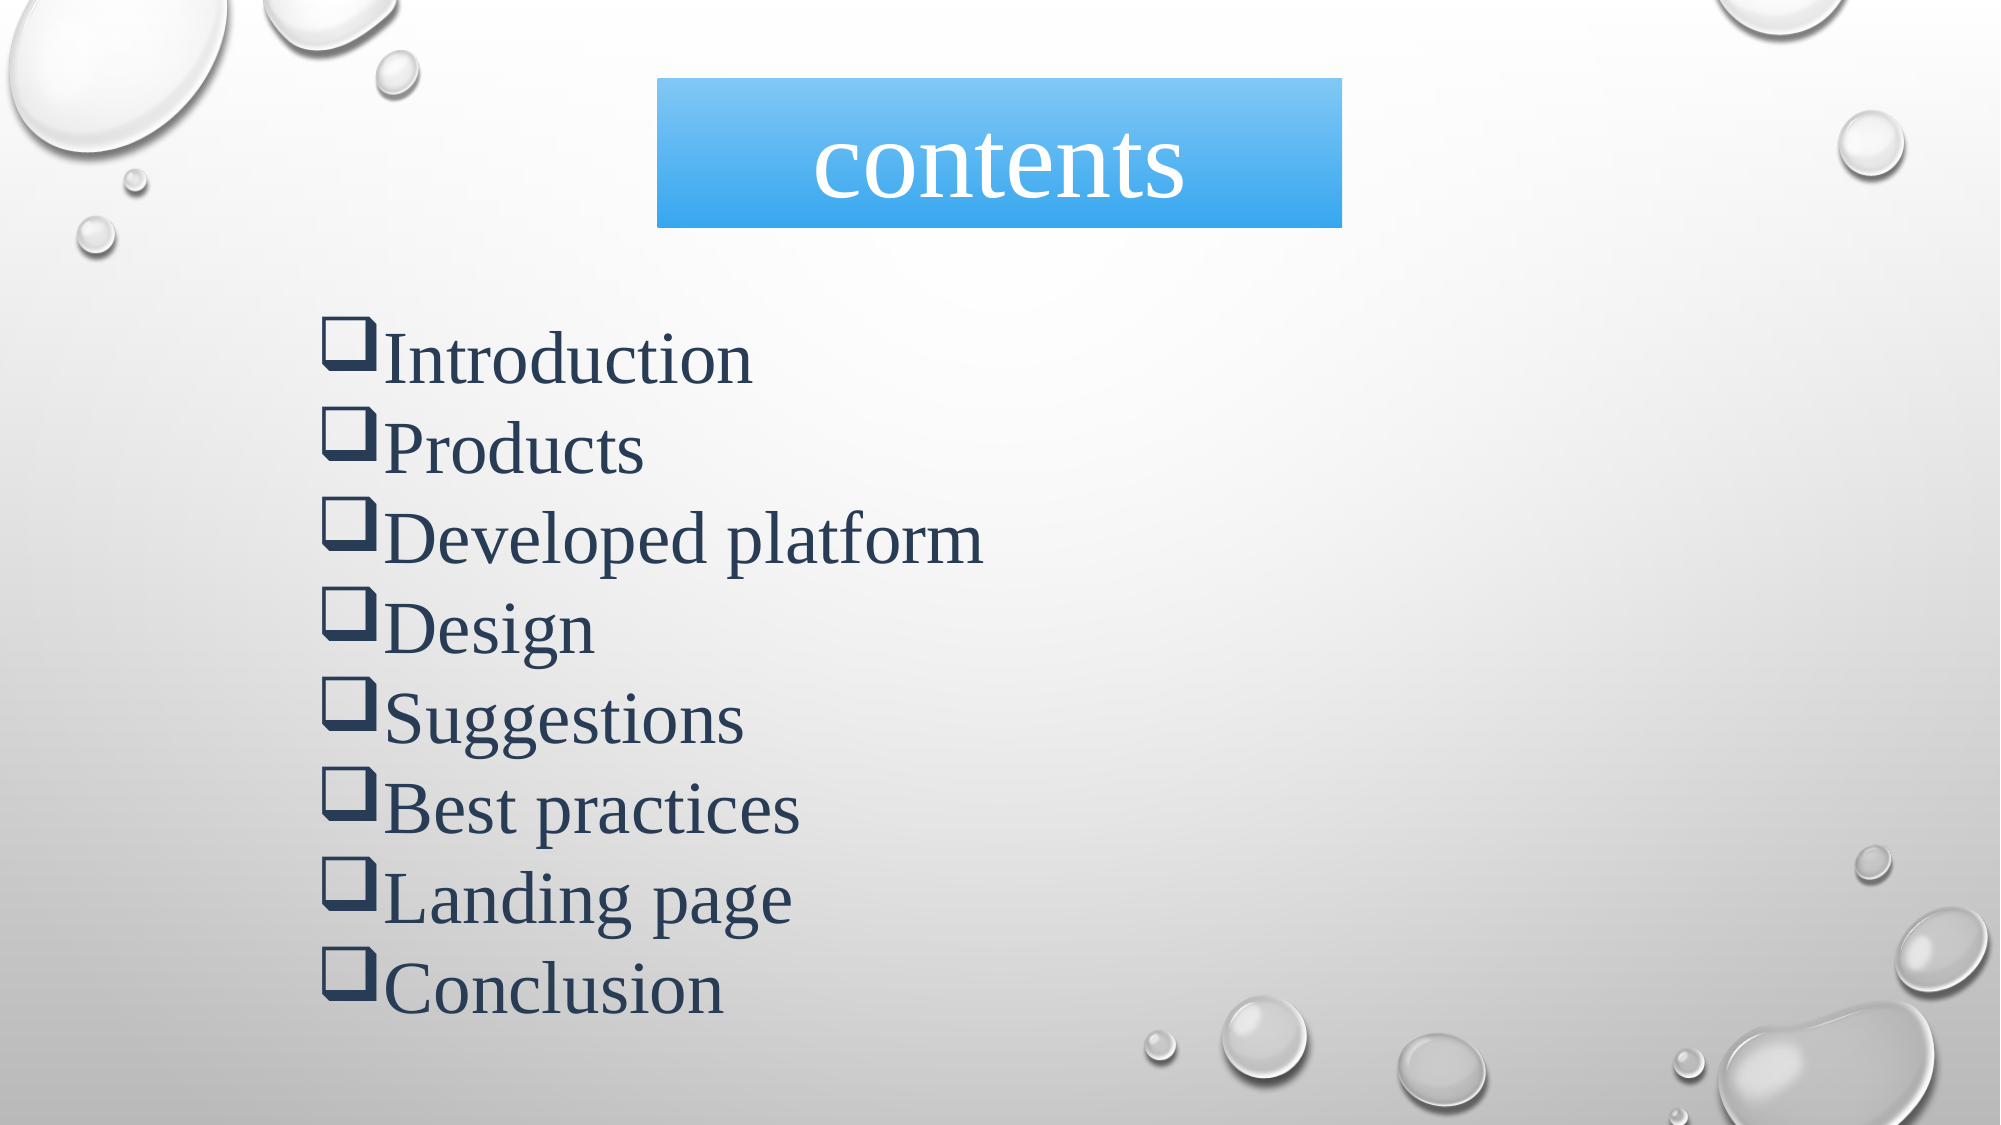

contents
Introduction
Products
Developed platform
Design
Suggestions
Best practices
Landing page
Conclusion